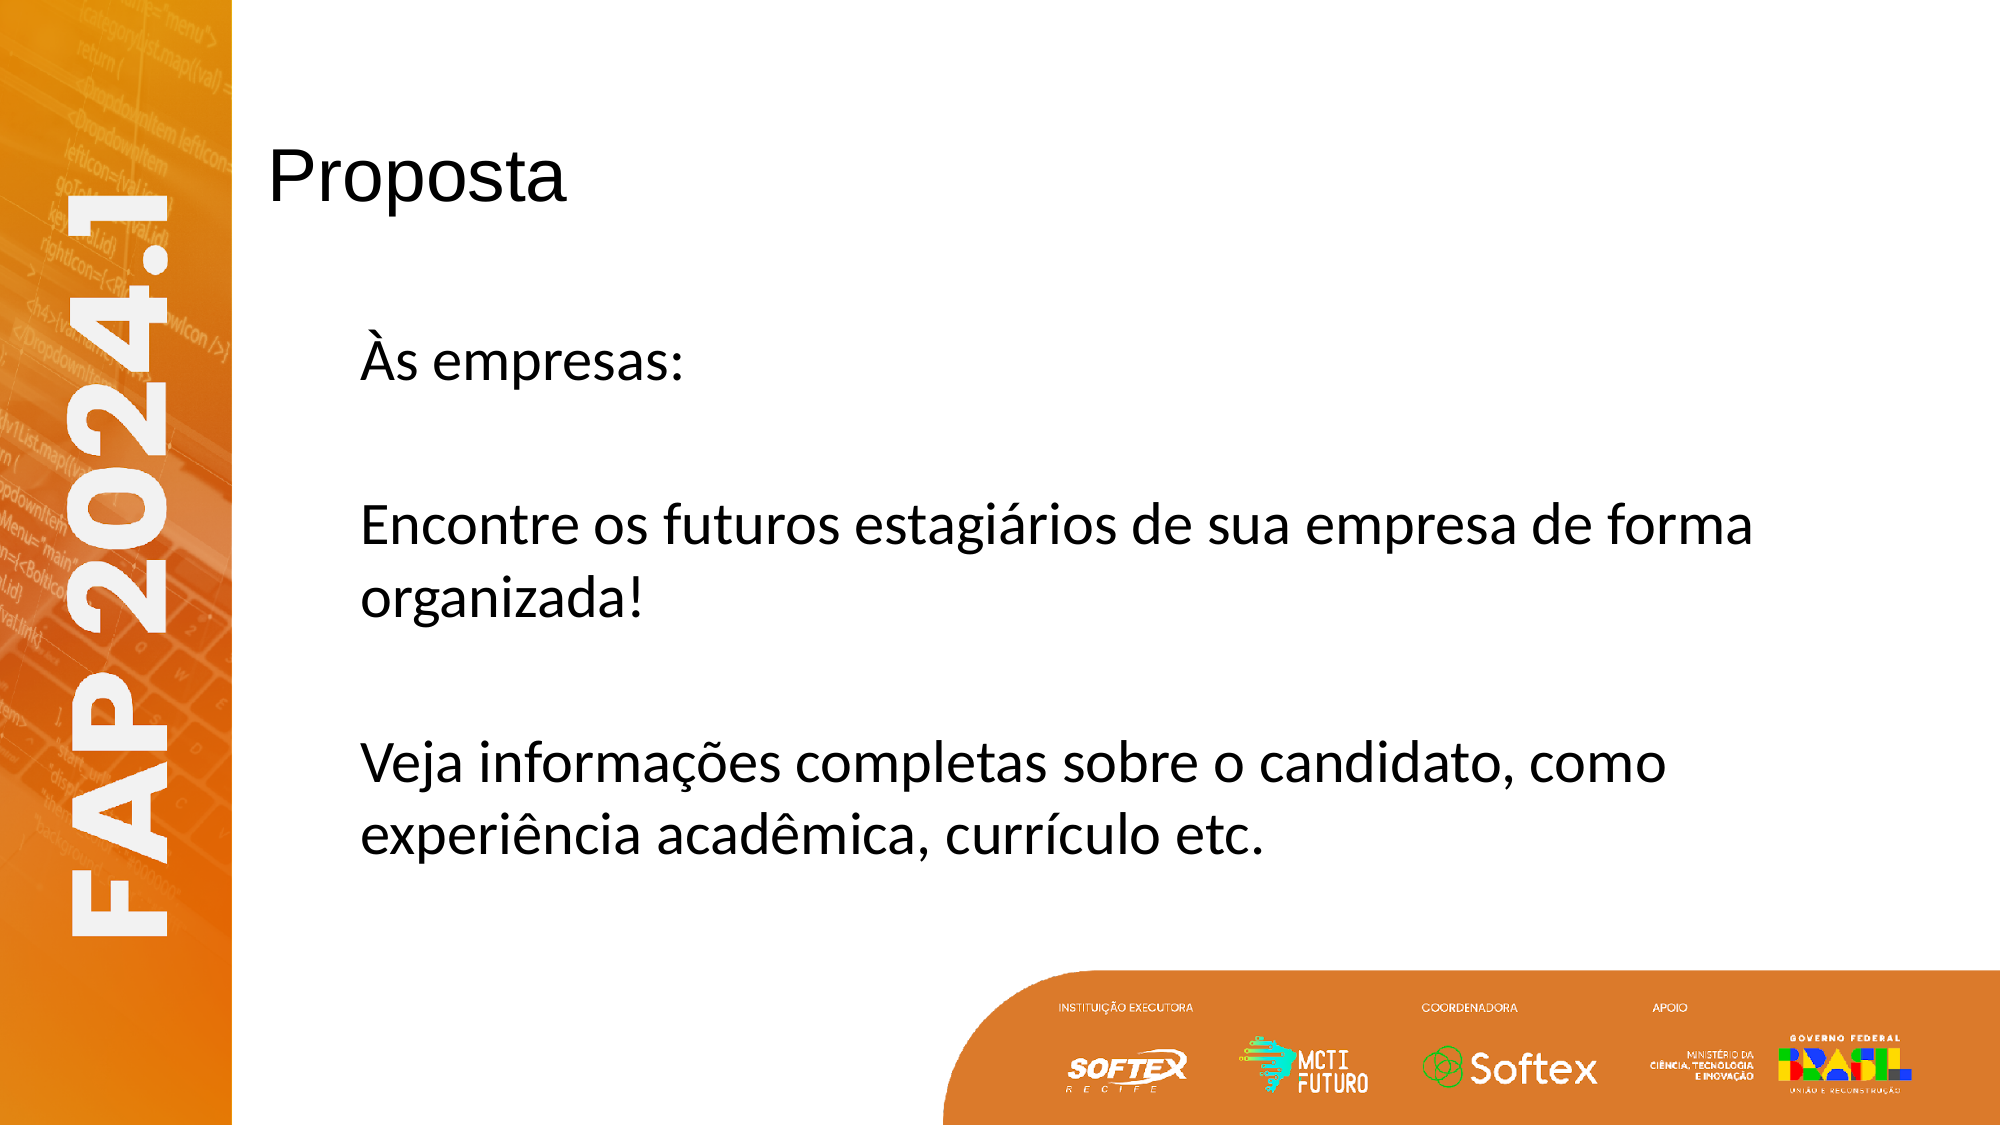

# Proposta
Às empresas:

Encontre os futuros estagiários de sua empresa de forma organizada!

Veja informações completas sobre o candidato, como experiência acadêmica, currículo etc.